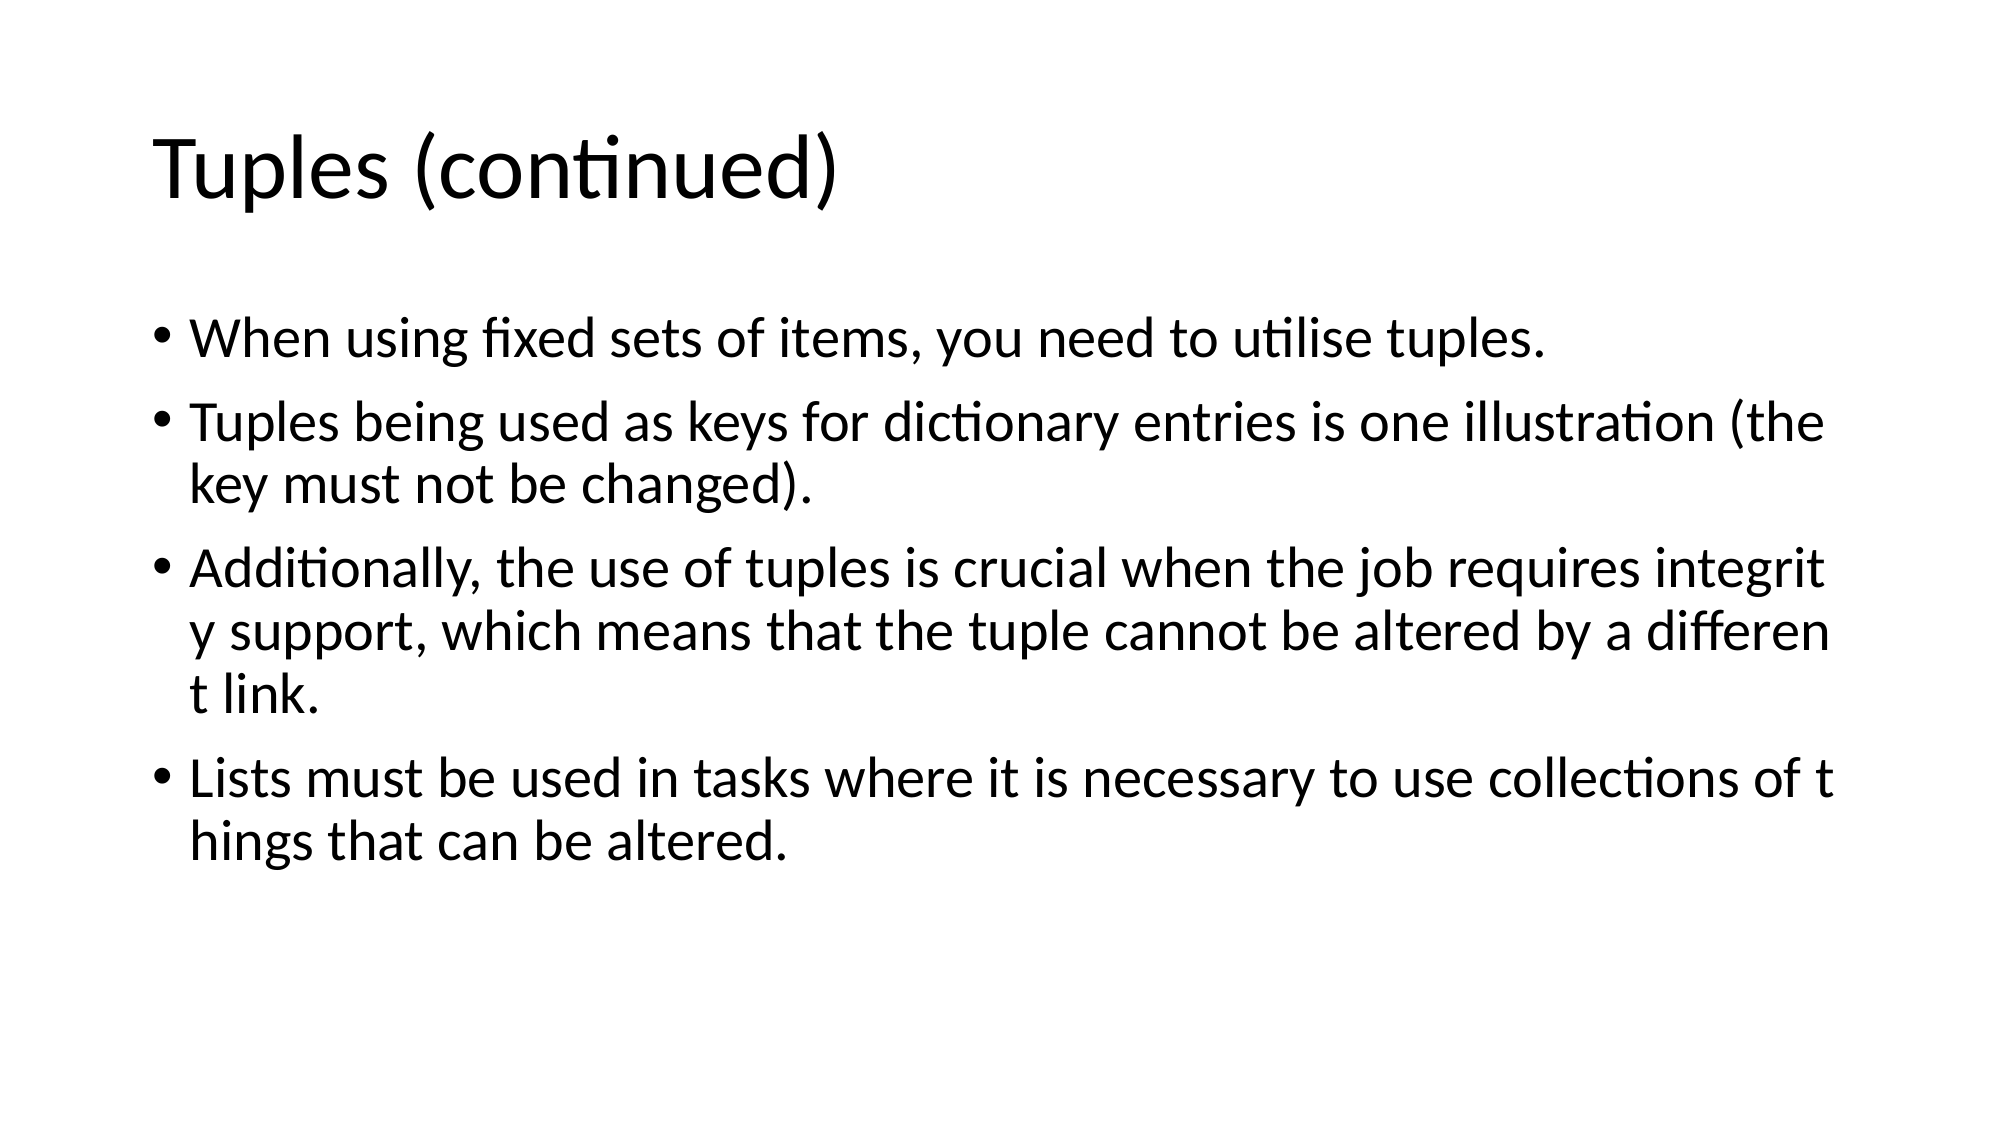

# Tuples (continued)
When using fixed sets of items, you need to utilise tuples.
Tuples being used as keys for dictionary entries is one illustration (the key must not be changed).
Additionally, the use of tuples is crucial when the job requires integrity support, which means that the tuple cannot be altered by a different link.
Lists must be used in tasks where it is necessary to use collections of things that can be altered.